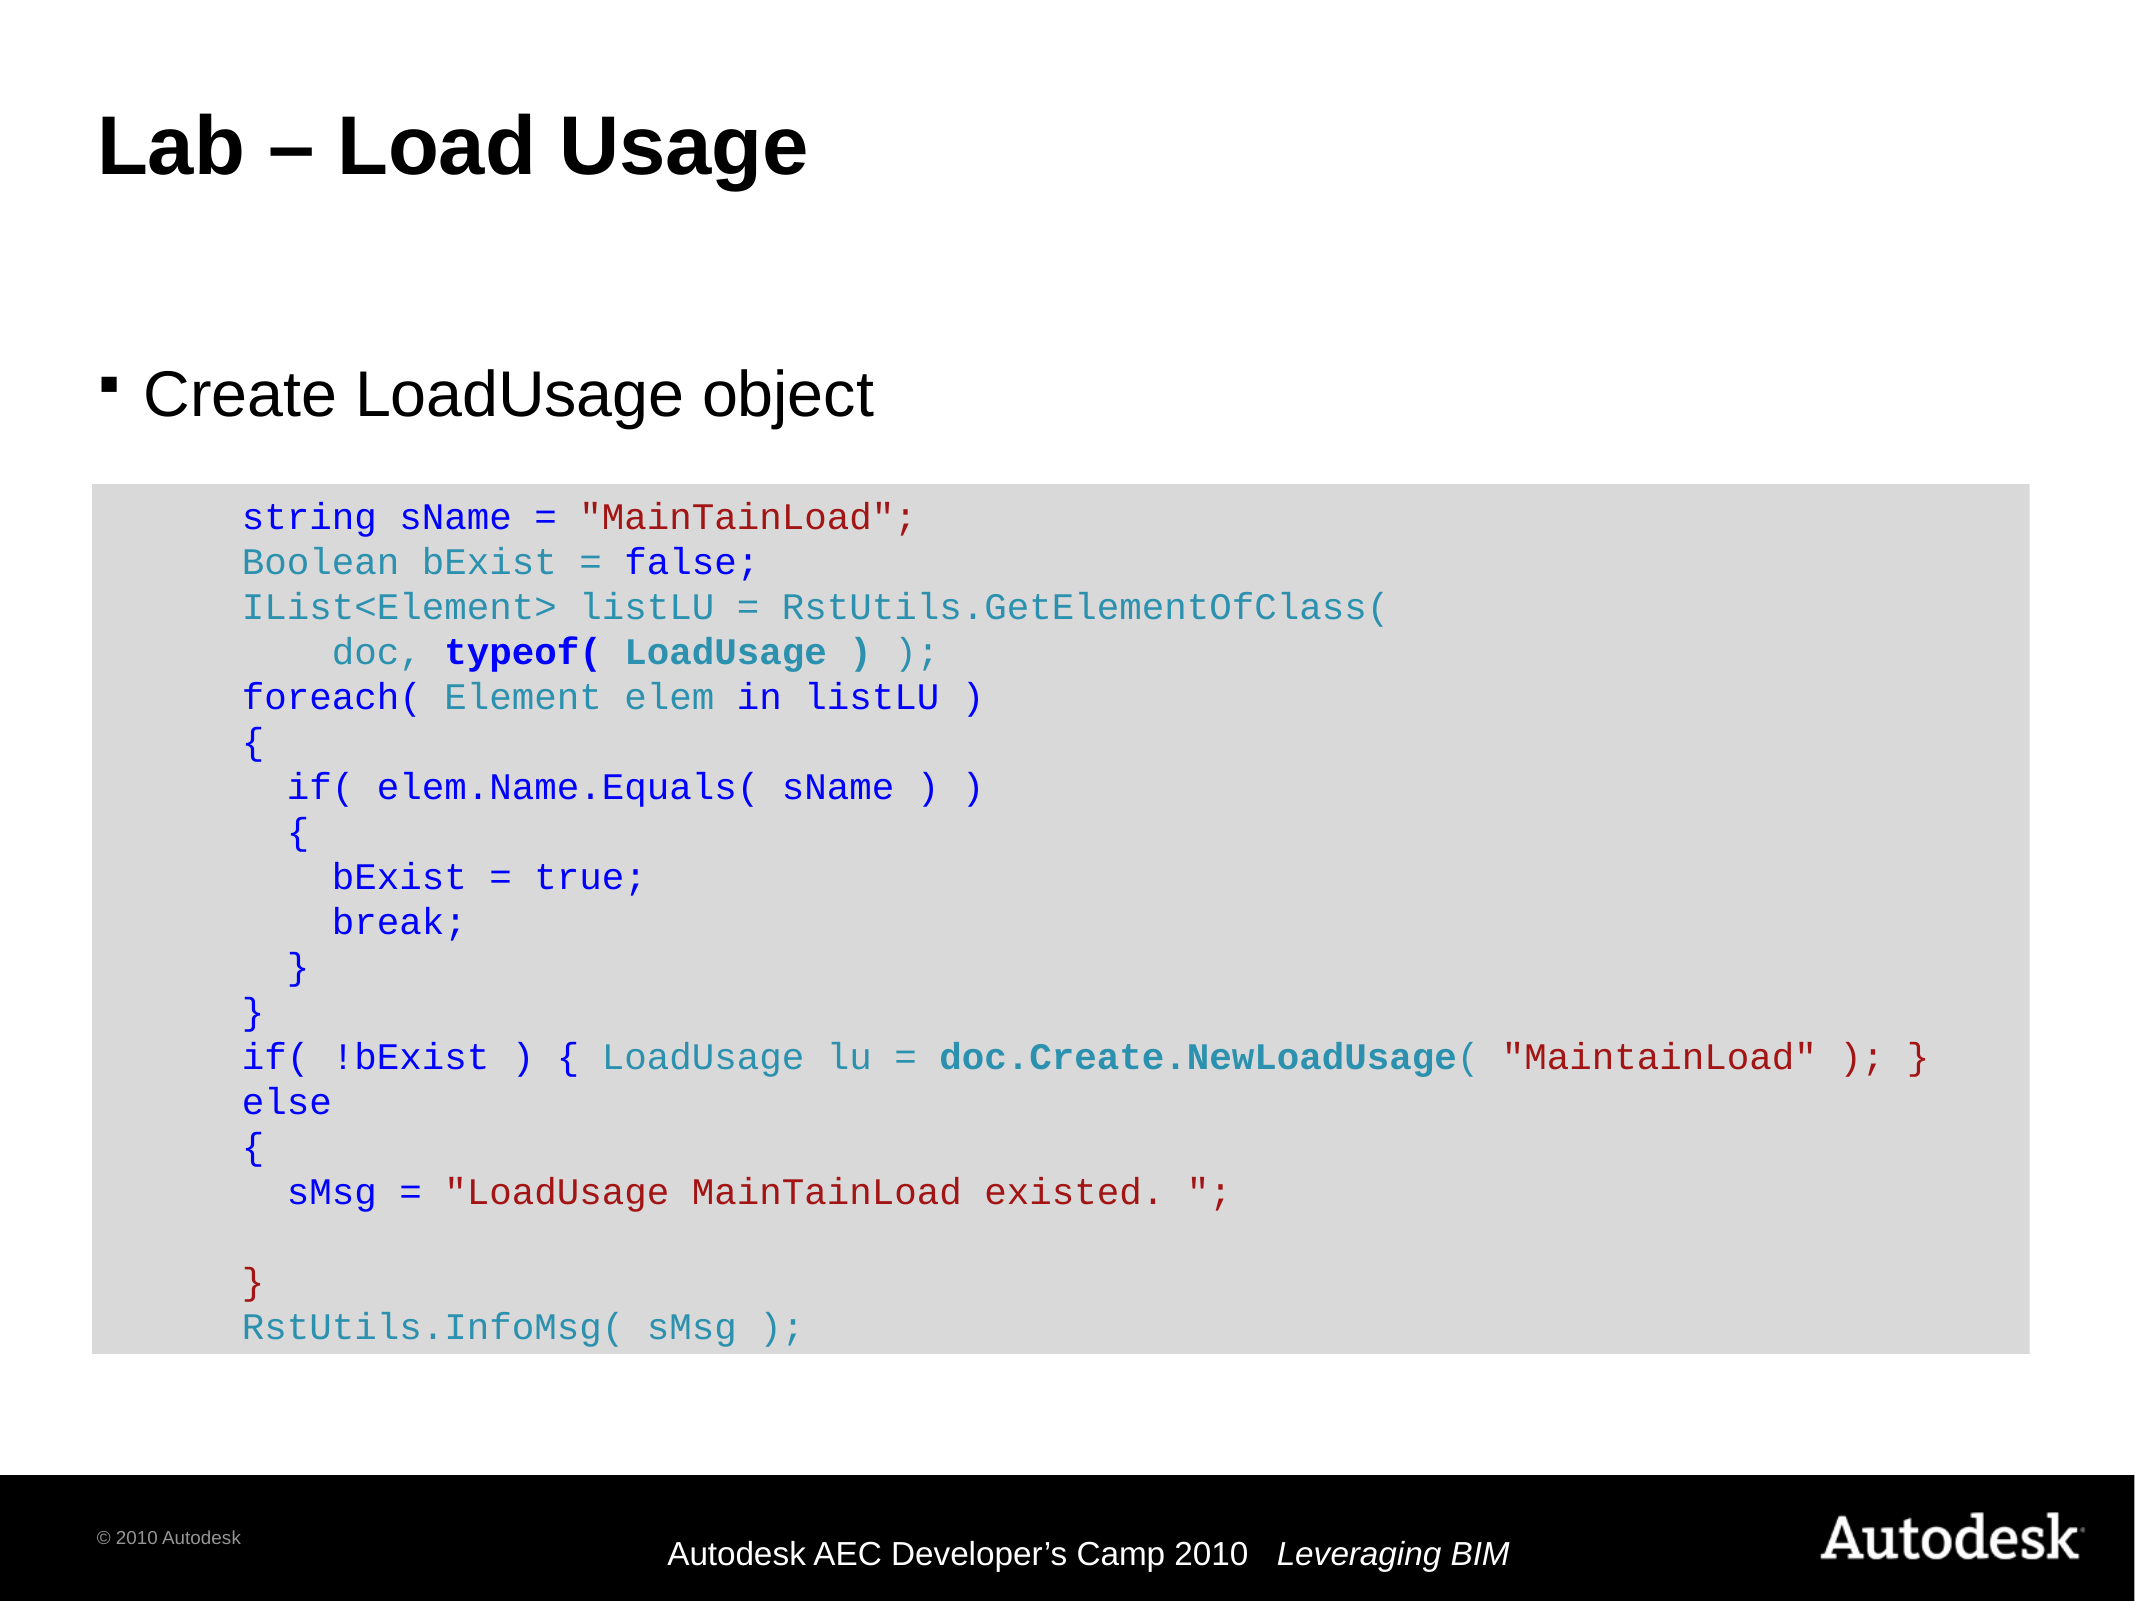

# Lab – Load Usage
Create LoadUsage object

      string sName = "MainTainLoad";
      Boolean bExist = false;
      IList<Element> listLU = RstUtils.GetElementOfClass(
          doc, typeof( LoadUsage ) );
      foreach( Element elem in listLU )
      {
        if( elem.Name.Equals( sName ) )
        {
          bExist = true;
          break;
        }
      }
      if( !bExist ) { LoadUsage lu = doc.Create.NewLoadUsage( "MaintainLoad" ); }
      else
      {
        sMsg = "LoadUsage MainTainLoad existed. ";

      }
      RstUtils.InfoMsg( sMsg );